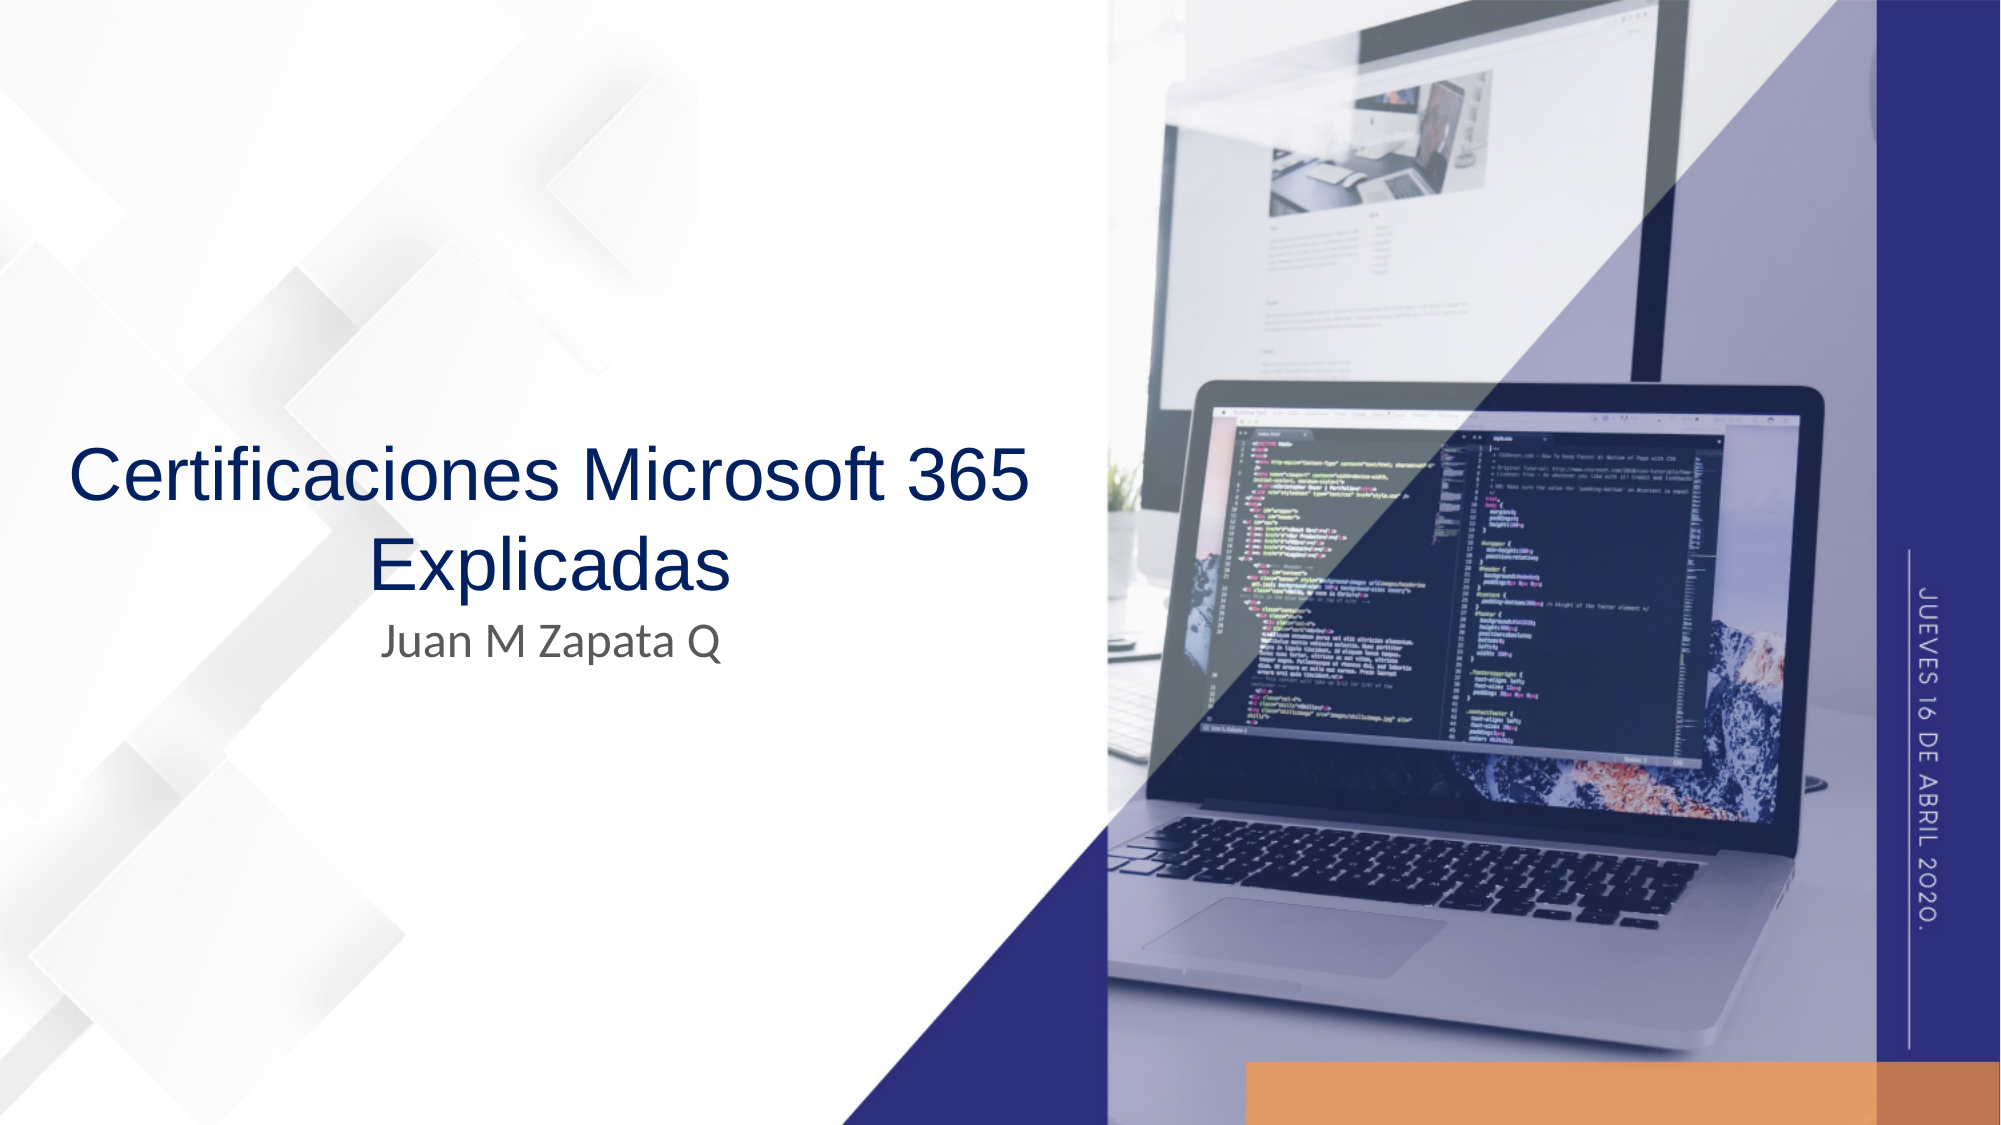

Certificaciones Microsoft 365
Explicadas
Juan M Zapata Q